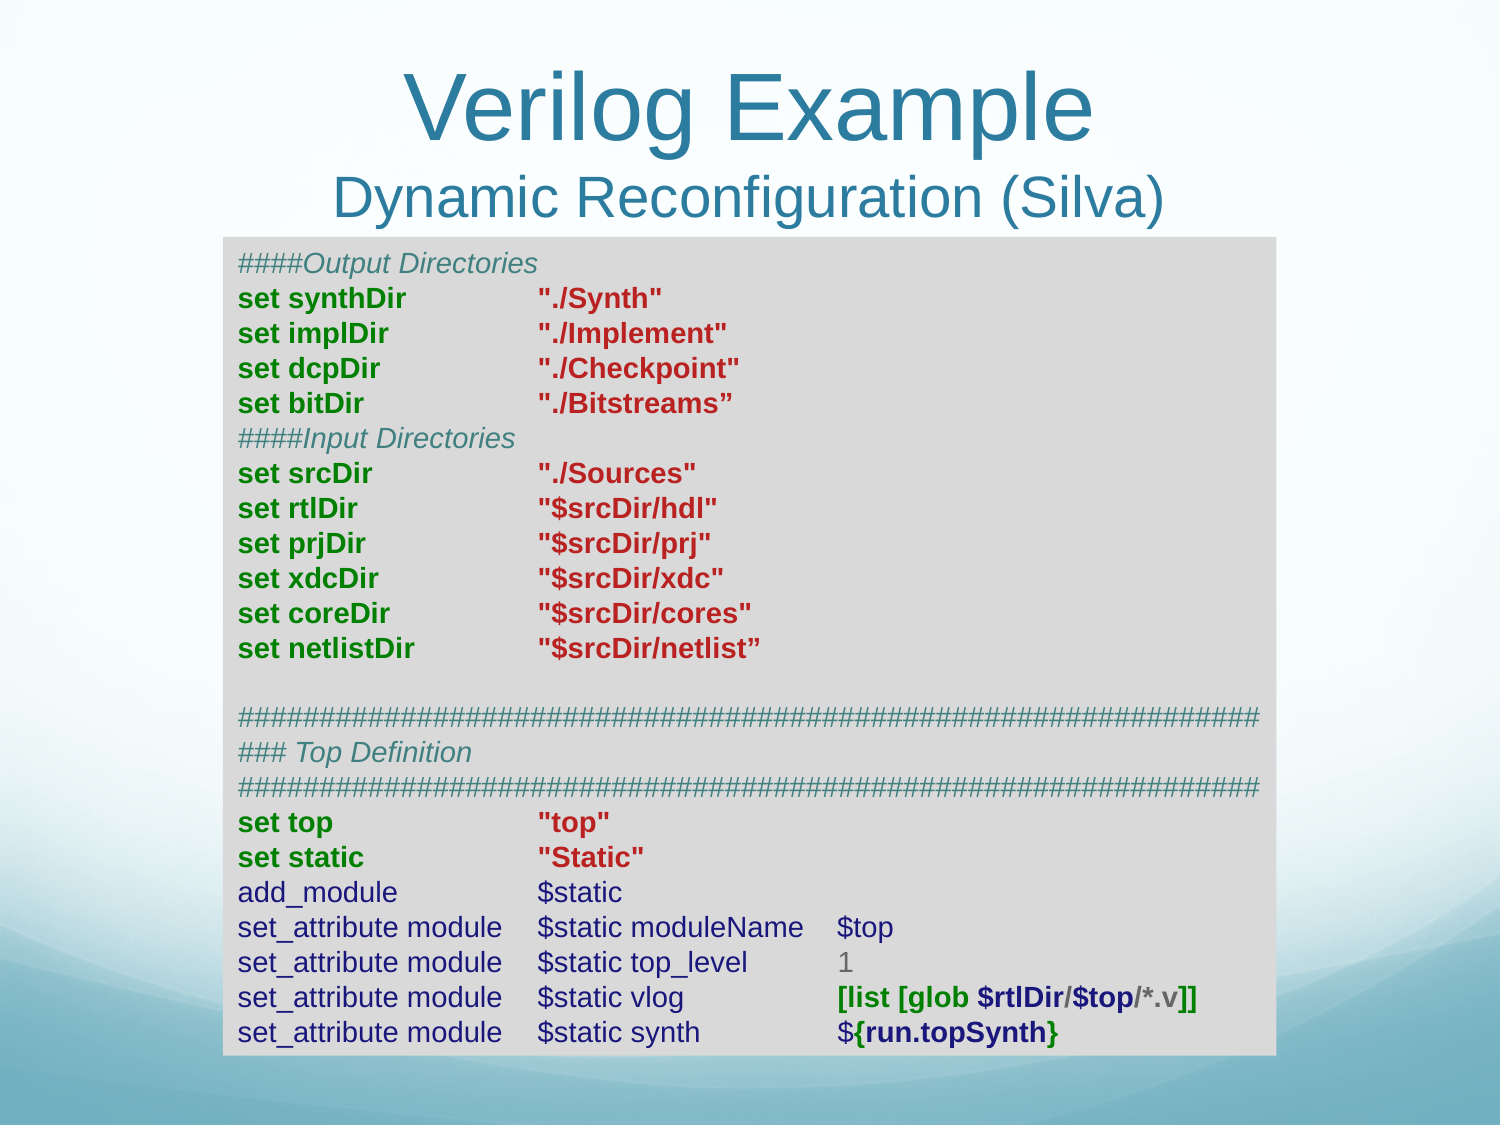

# Verilog Example Dynamic Reconfiguration (Silva)
####Output Directories
set synthDir  	"./Synth"
set implDir   	"./Implement"
set dcpDir    	"./Checkpoint"
set bitDir    	"./Bitstreams”
####Input Directories
set srcDir     	"./Sources"
set rtlDir     	"$srcDir/hdl"
set prjDir     	"$srcDir/prj"
set xdcDir    	"$srcDir/xdc"
set coreDir   	"$srcDir/cores"
set netlistDir 	"$srcDir/netlist”

###############################################################
### Top Definition
###############################################################
set top 		"top"
set static 		"Static"
add_module 	$static
set_attribute module 	$static moduleName    $top
set_attribute module 	$static top_level     	1
set_attribute module 	$static vlog          	[list [glob $rtlDir/$top/*.v]]
set_attribute module 	$static synth         	${run.topSynth}